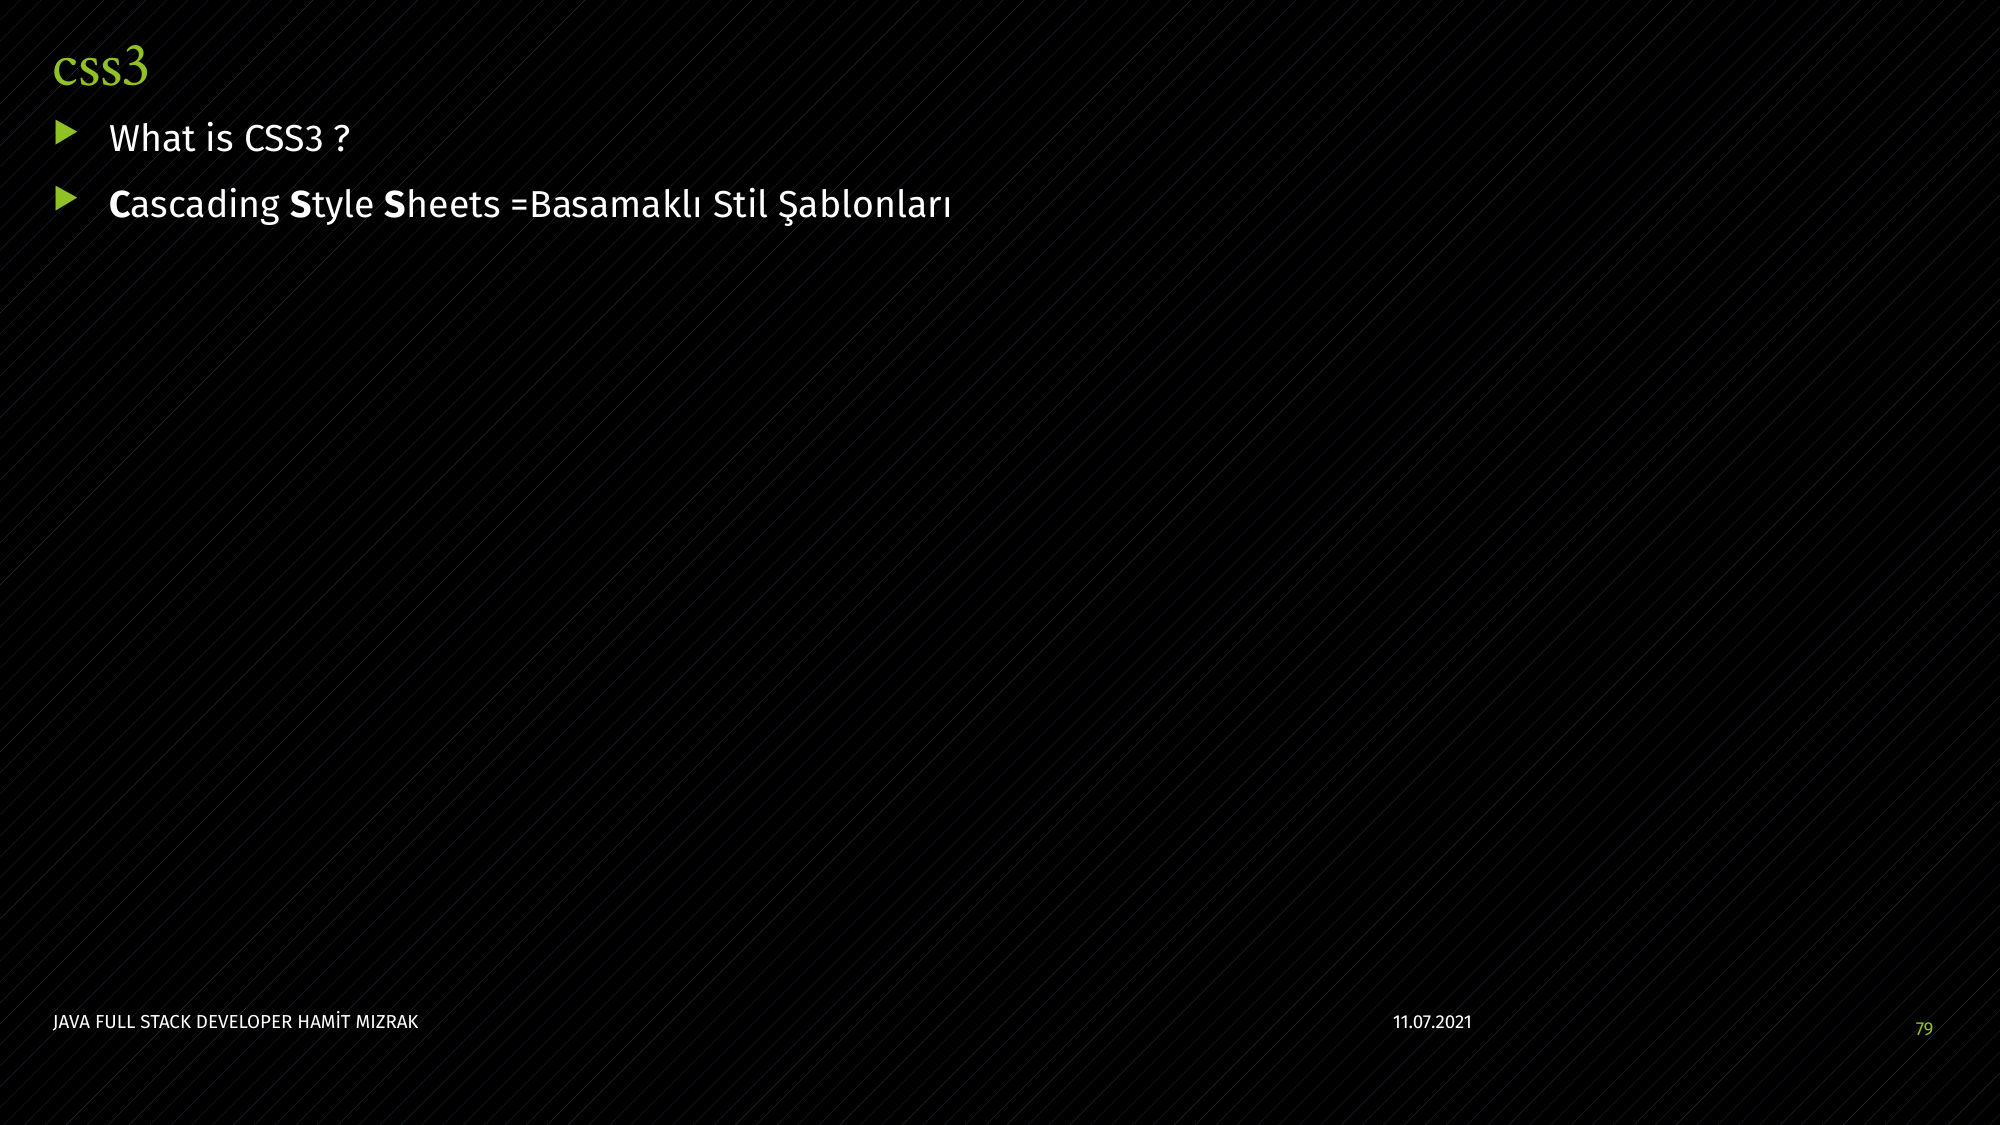

# css3
What is CSS3 ?
Cascading Style Sheets =Basamaklı Stil Şablonları
JAVA FULL STACK DEVELOPER HAMİT MIZRAK
11.07.2021
79